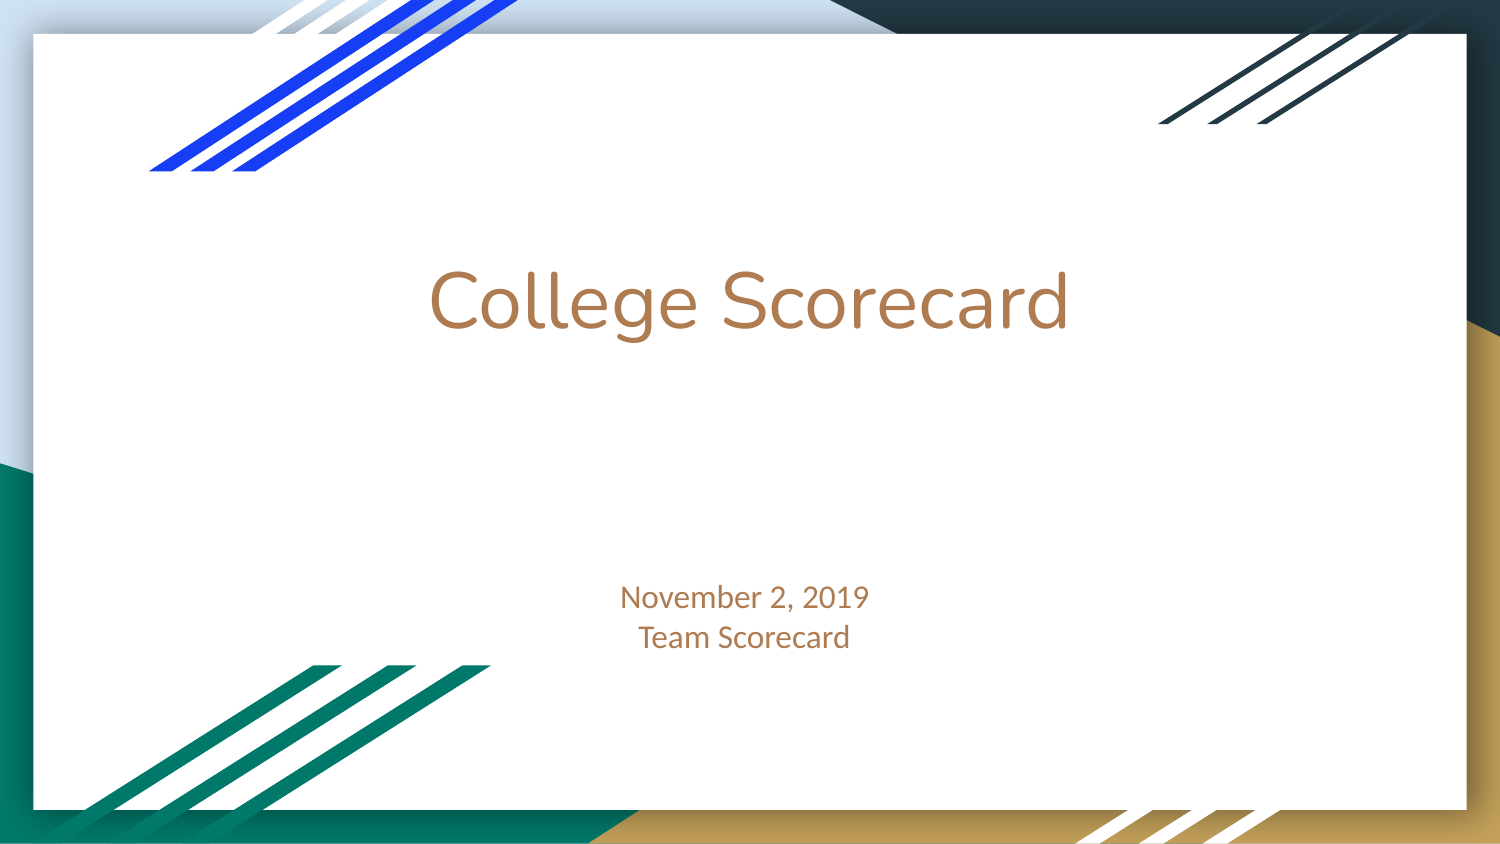

# College Scorecard
November 2, 2019
Team Scorecard